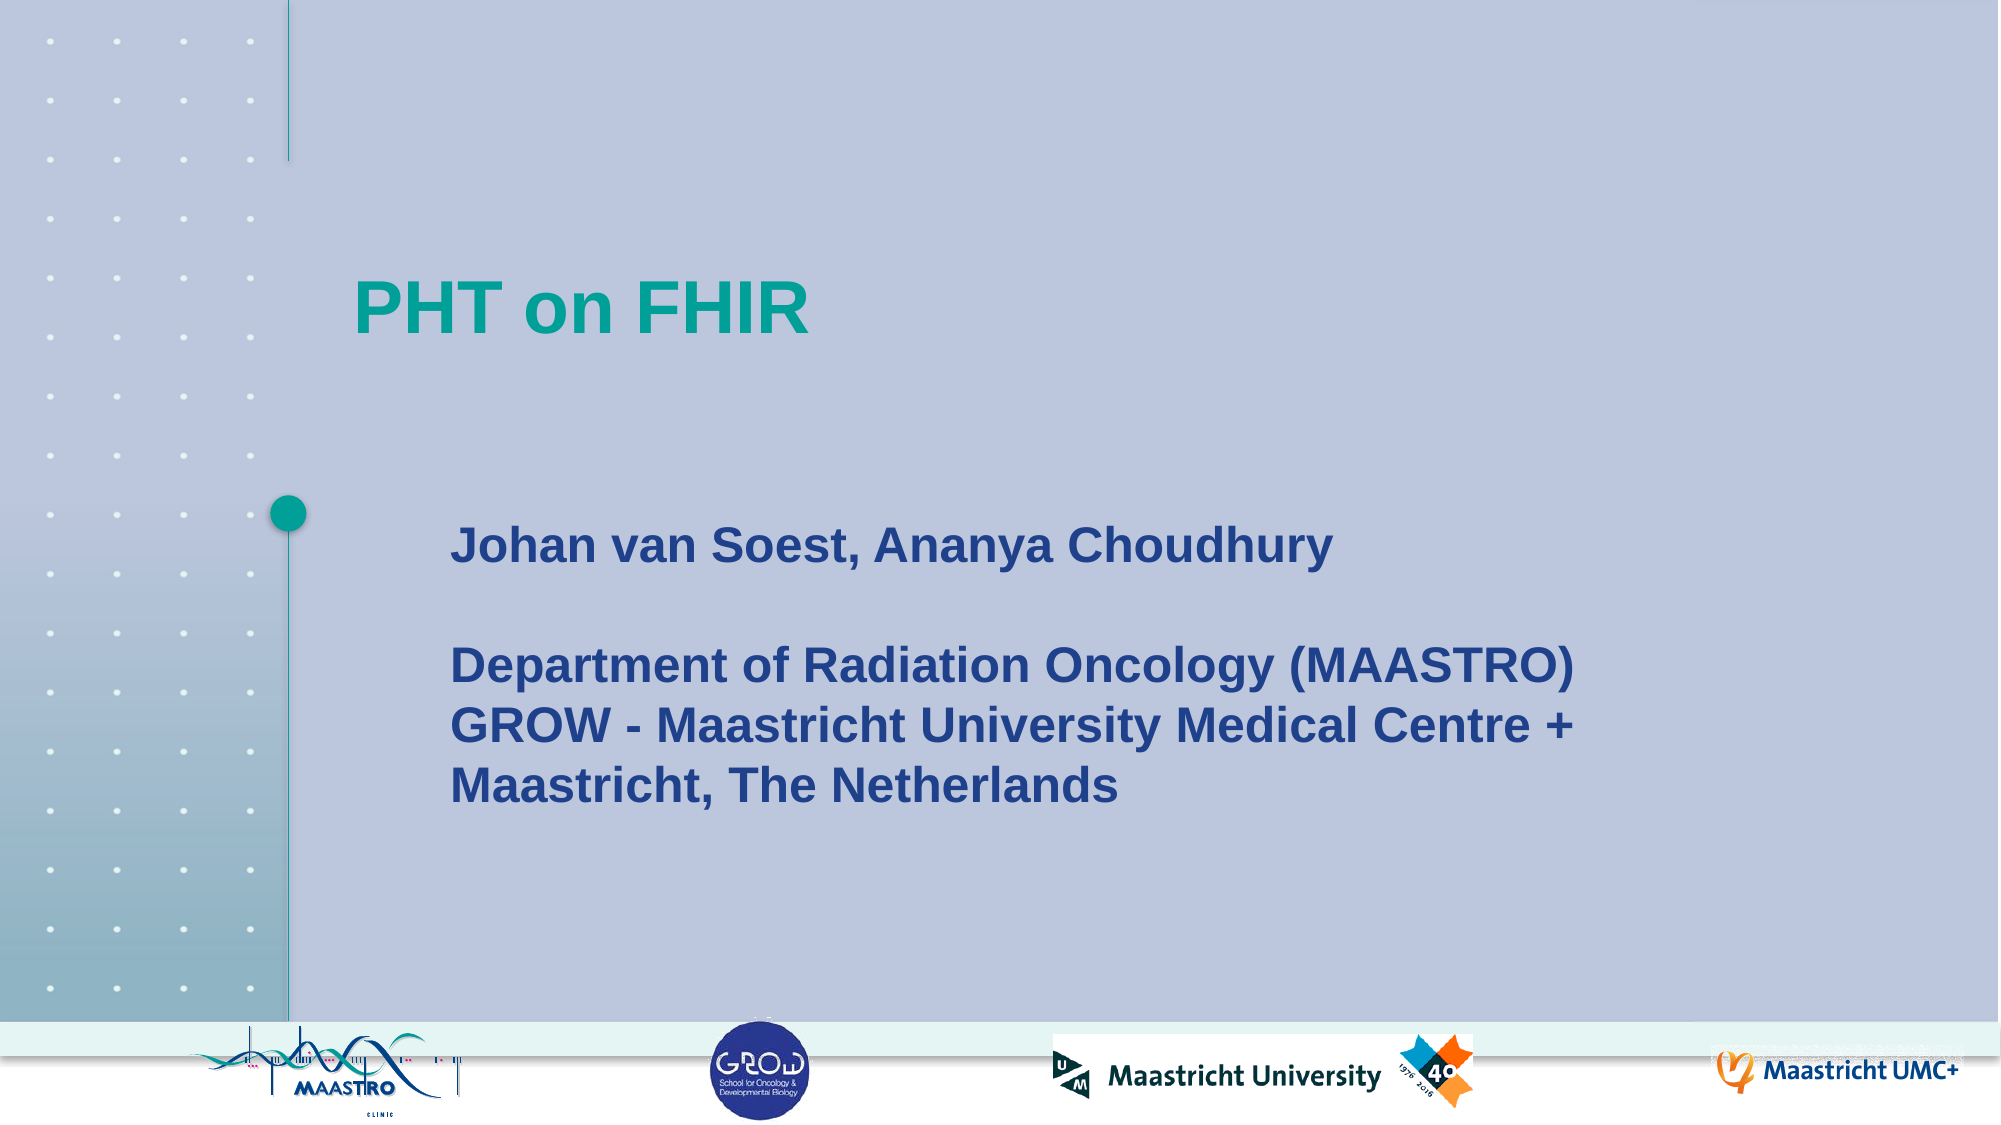

# PHT on FHIR
Johan van Soest, Ananya Choudhury

Department of Radiation Oncology (MAASTRO)
GROW - Maastricht University Medical Centre +
Maastricht, The Netherlands